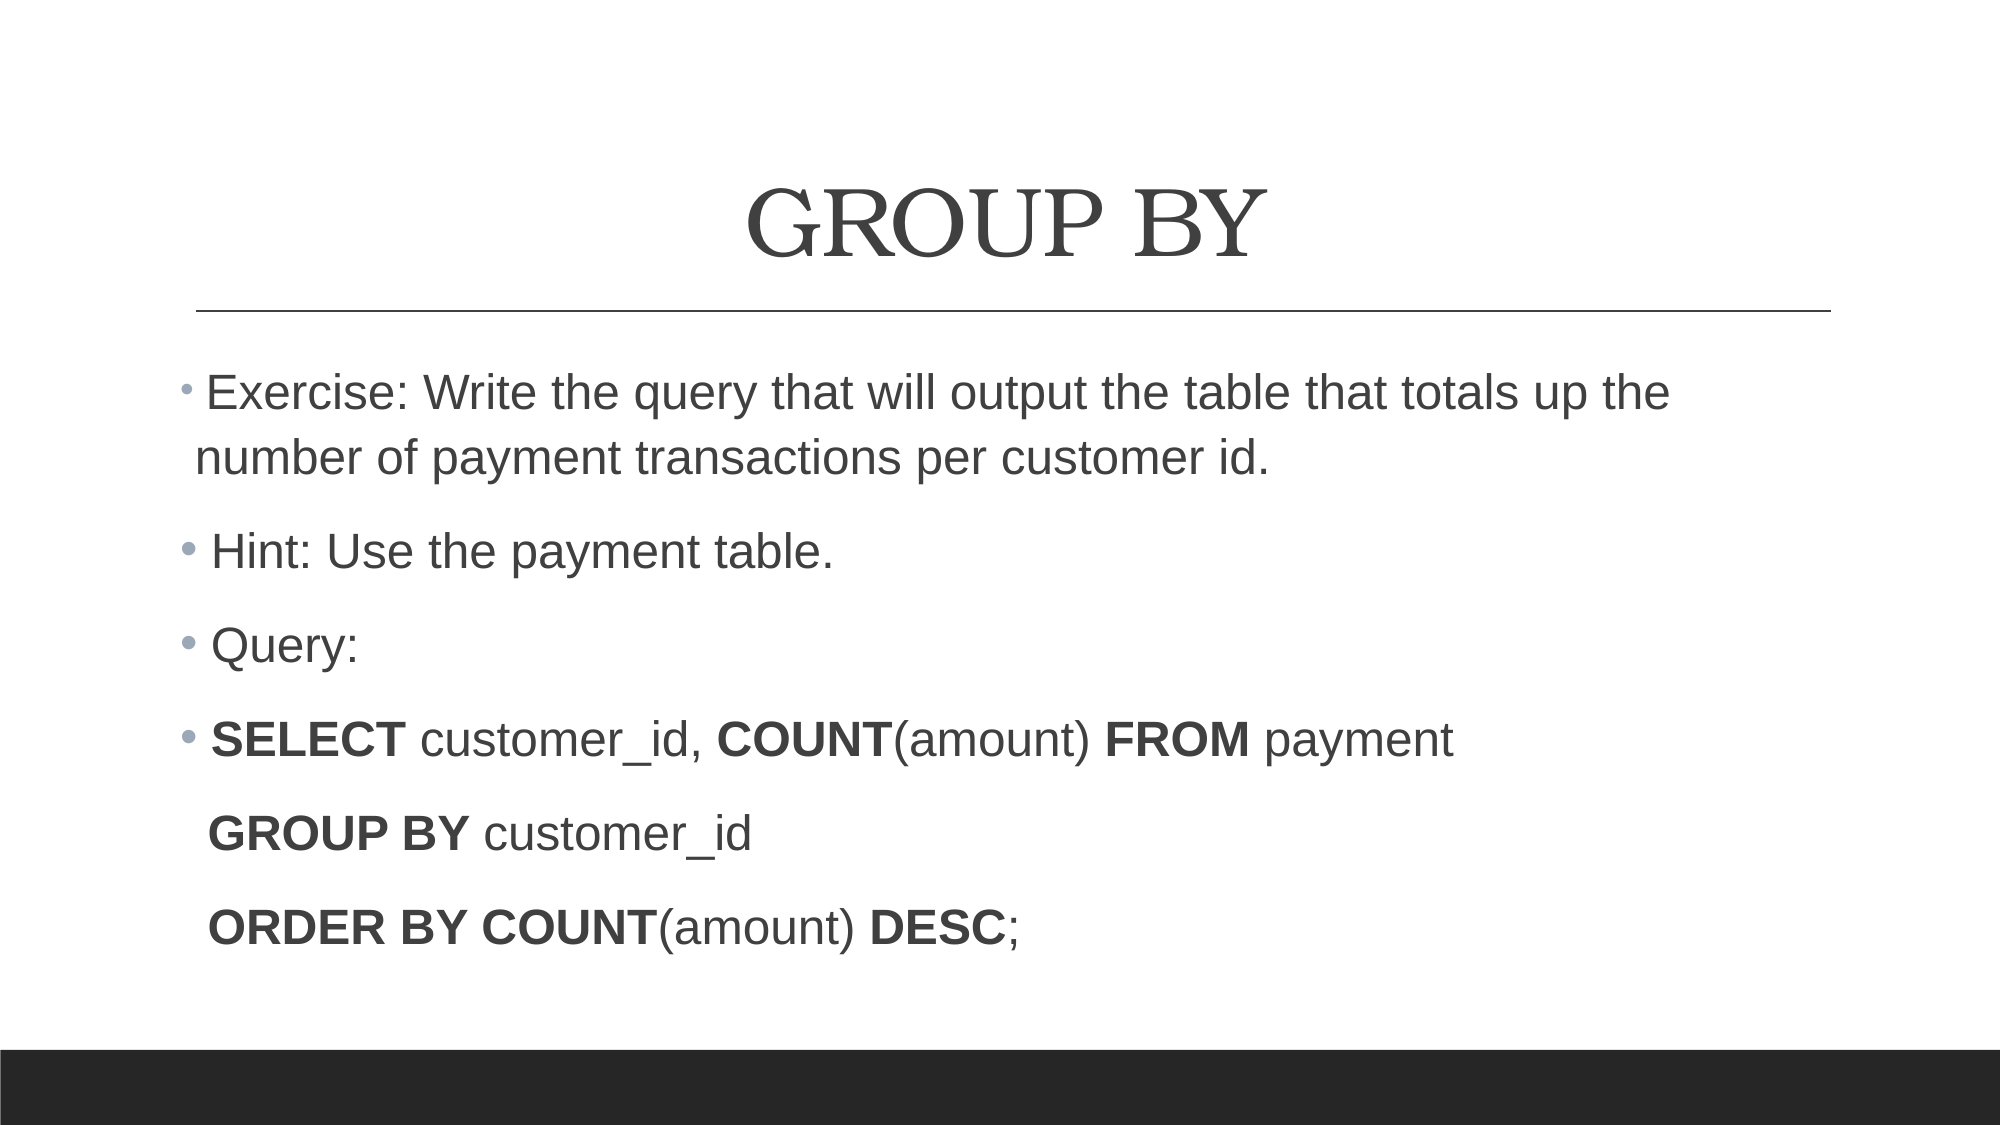

# GROUP BY
 Exercise: Write the query that will output the table that totals up the number of payment transactions per customer id.
 Hint: Use the payment table.
 Query:
 SELECT customer_id, COUNT(amount) FROM payment
  GROUP BY customer_id
  ORDER BY COUNT(amount) DESC;